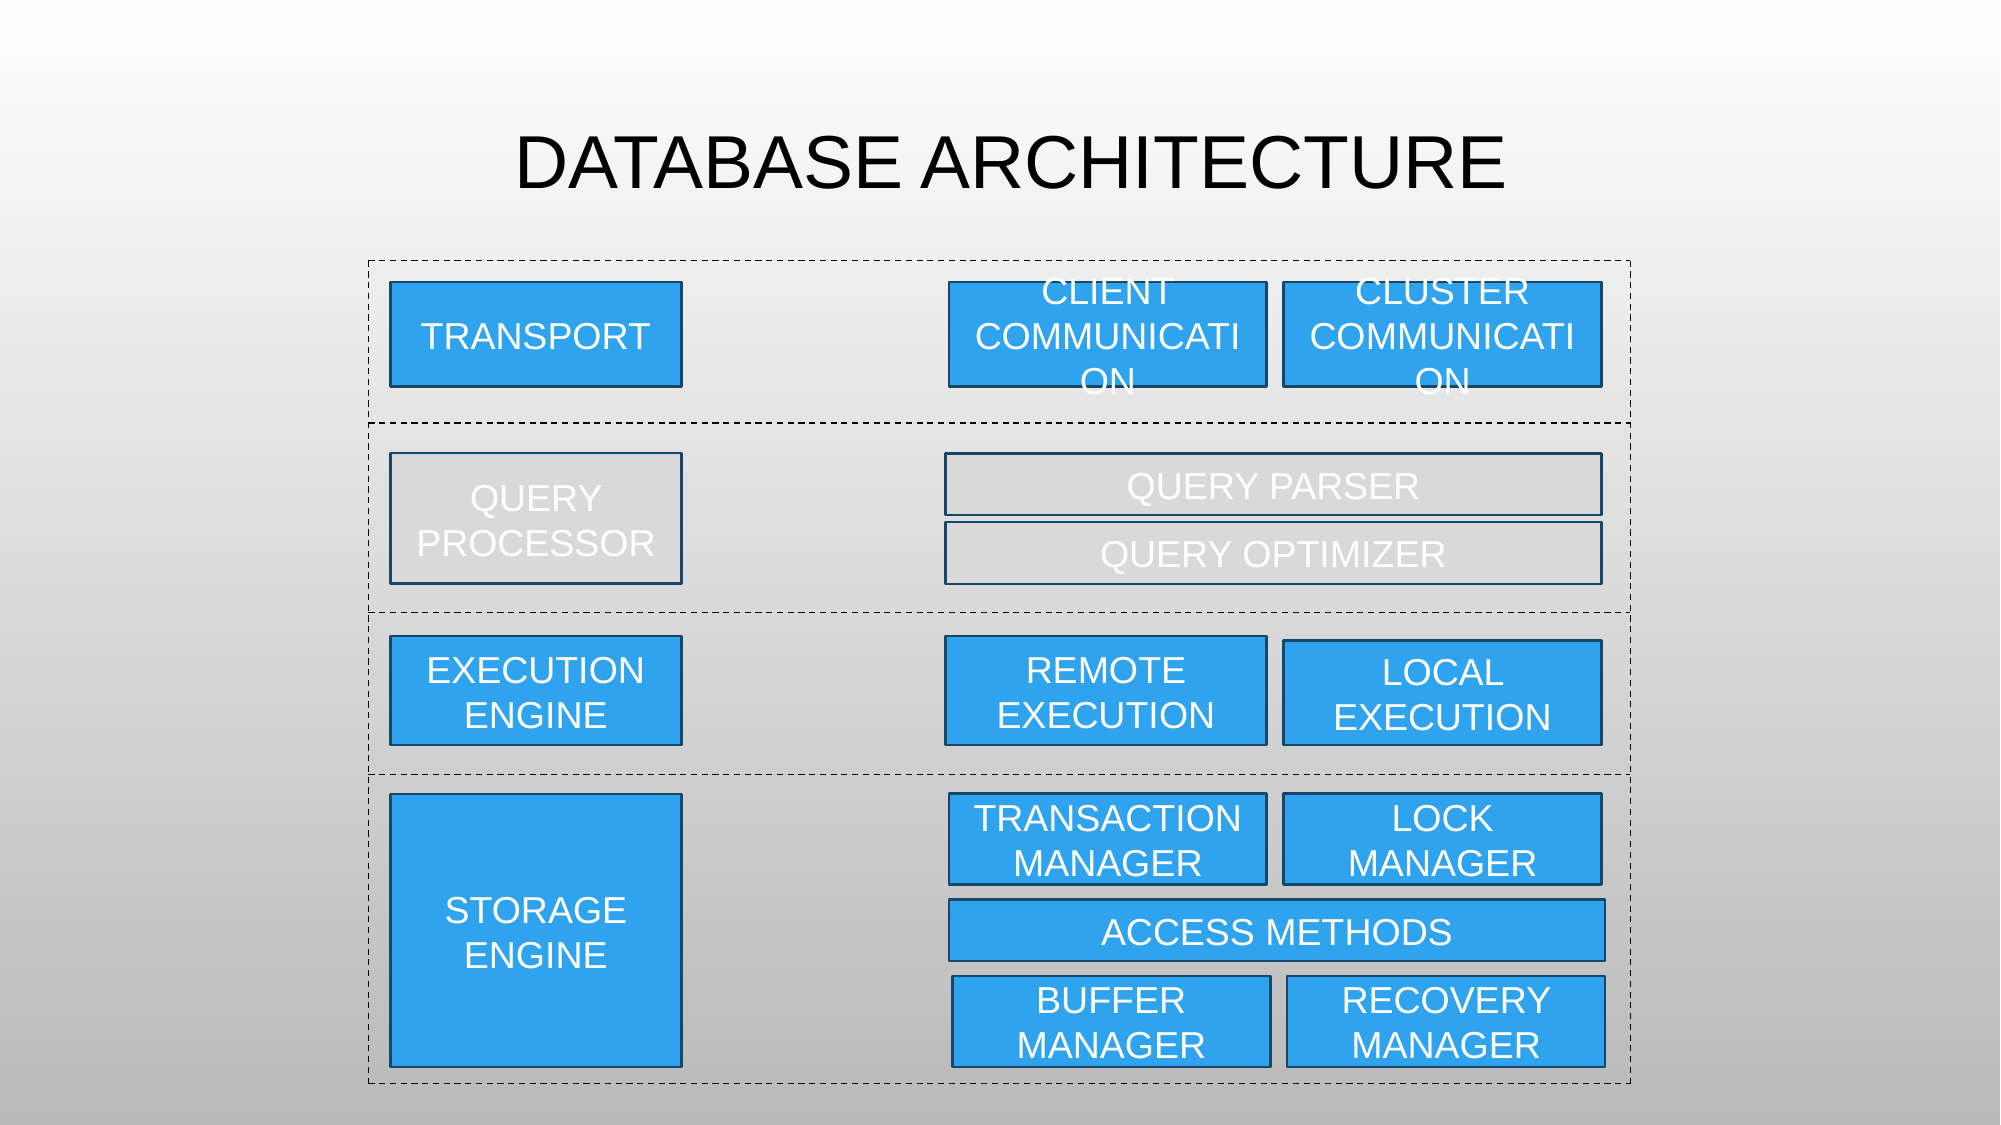

# Database Architecture
TRANSPORT
CLIENT COMMUNICATION
CLUSTER COMMUNICATION
QUERY PROCESSOR
QUERY PARSER
QUERY OPTIMIZER
REMOTE EXECUTION
EXECUTION ENGINE
LOCAL EXECUTION
TRANSACTION MANAGER
LOCK MANAGER
STORAGE ENGINE
ACCESS METHODS
BUFFER MANAGER
RECOVERY MANAGER